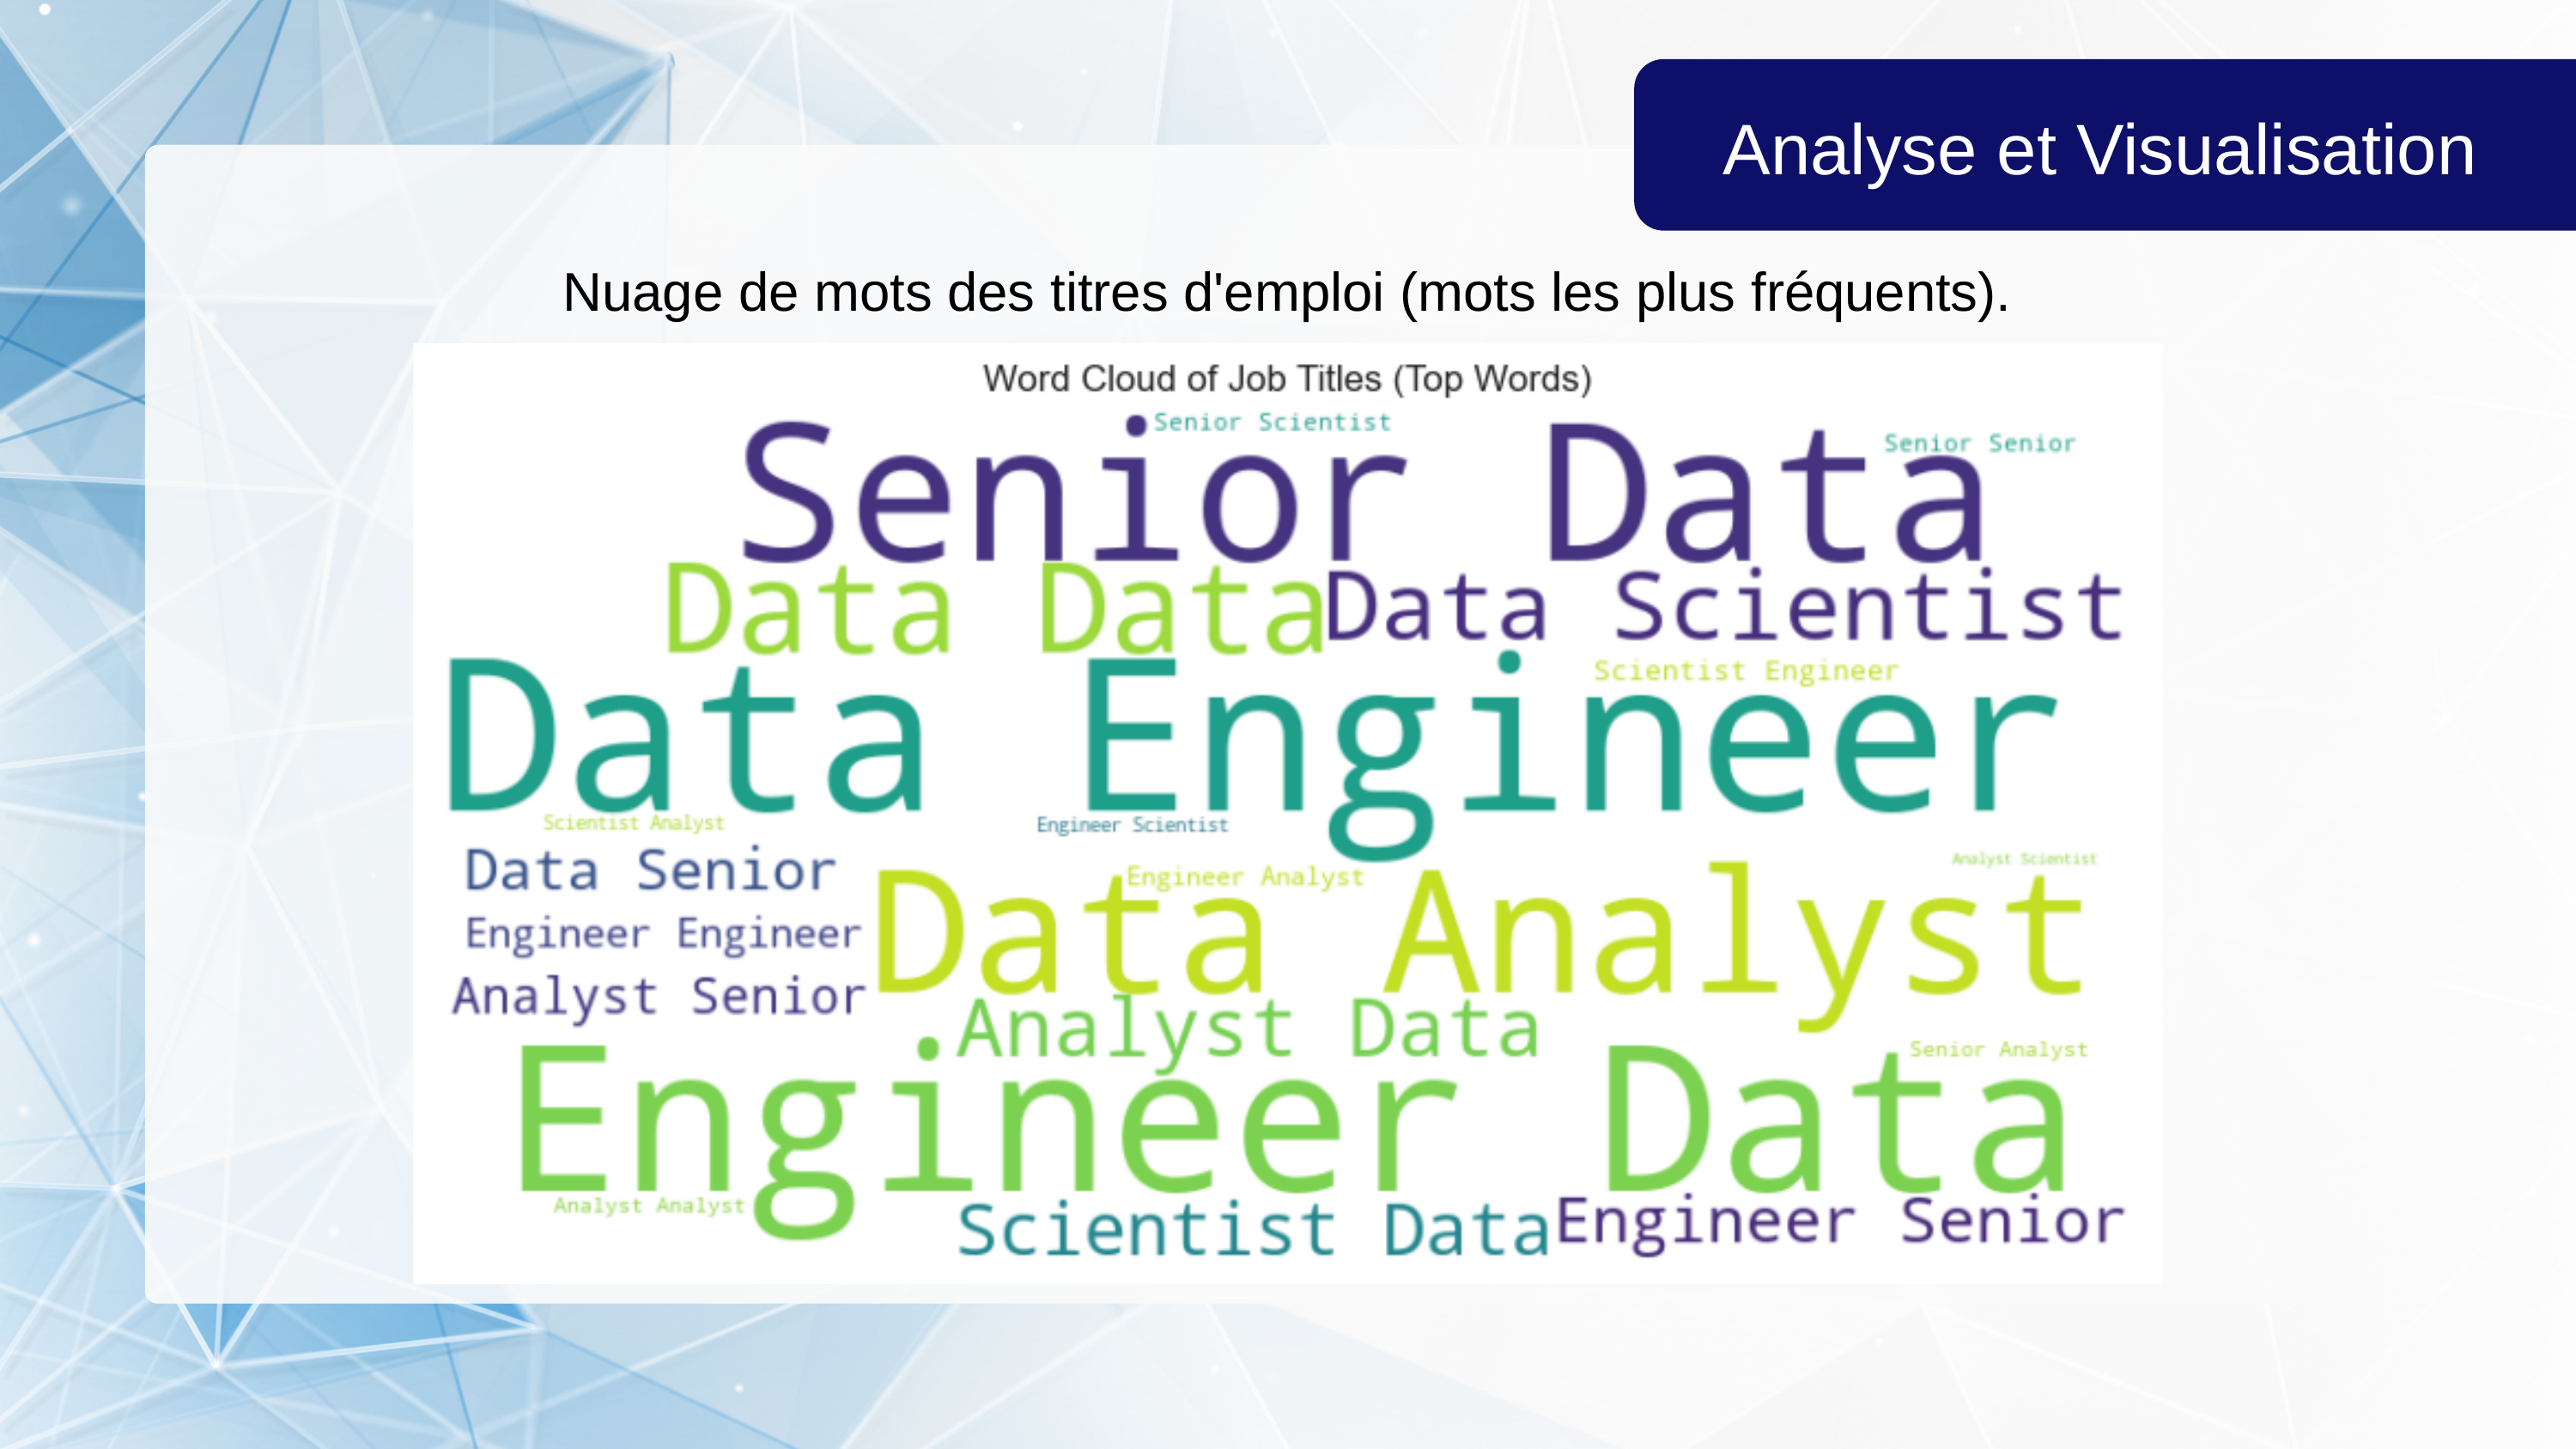

Analyse et Visualisation

Nuage de mots des titres d'emploi (mots les plus fréquents).